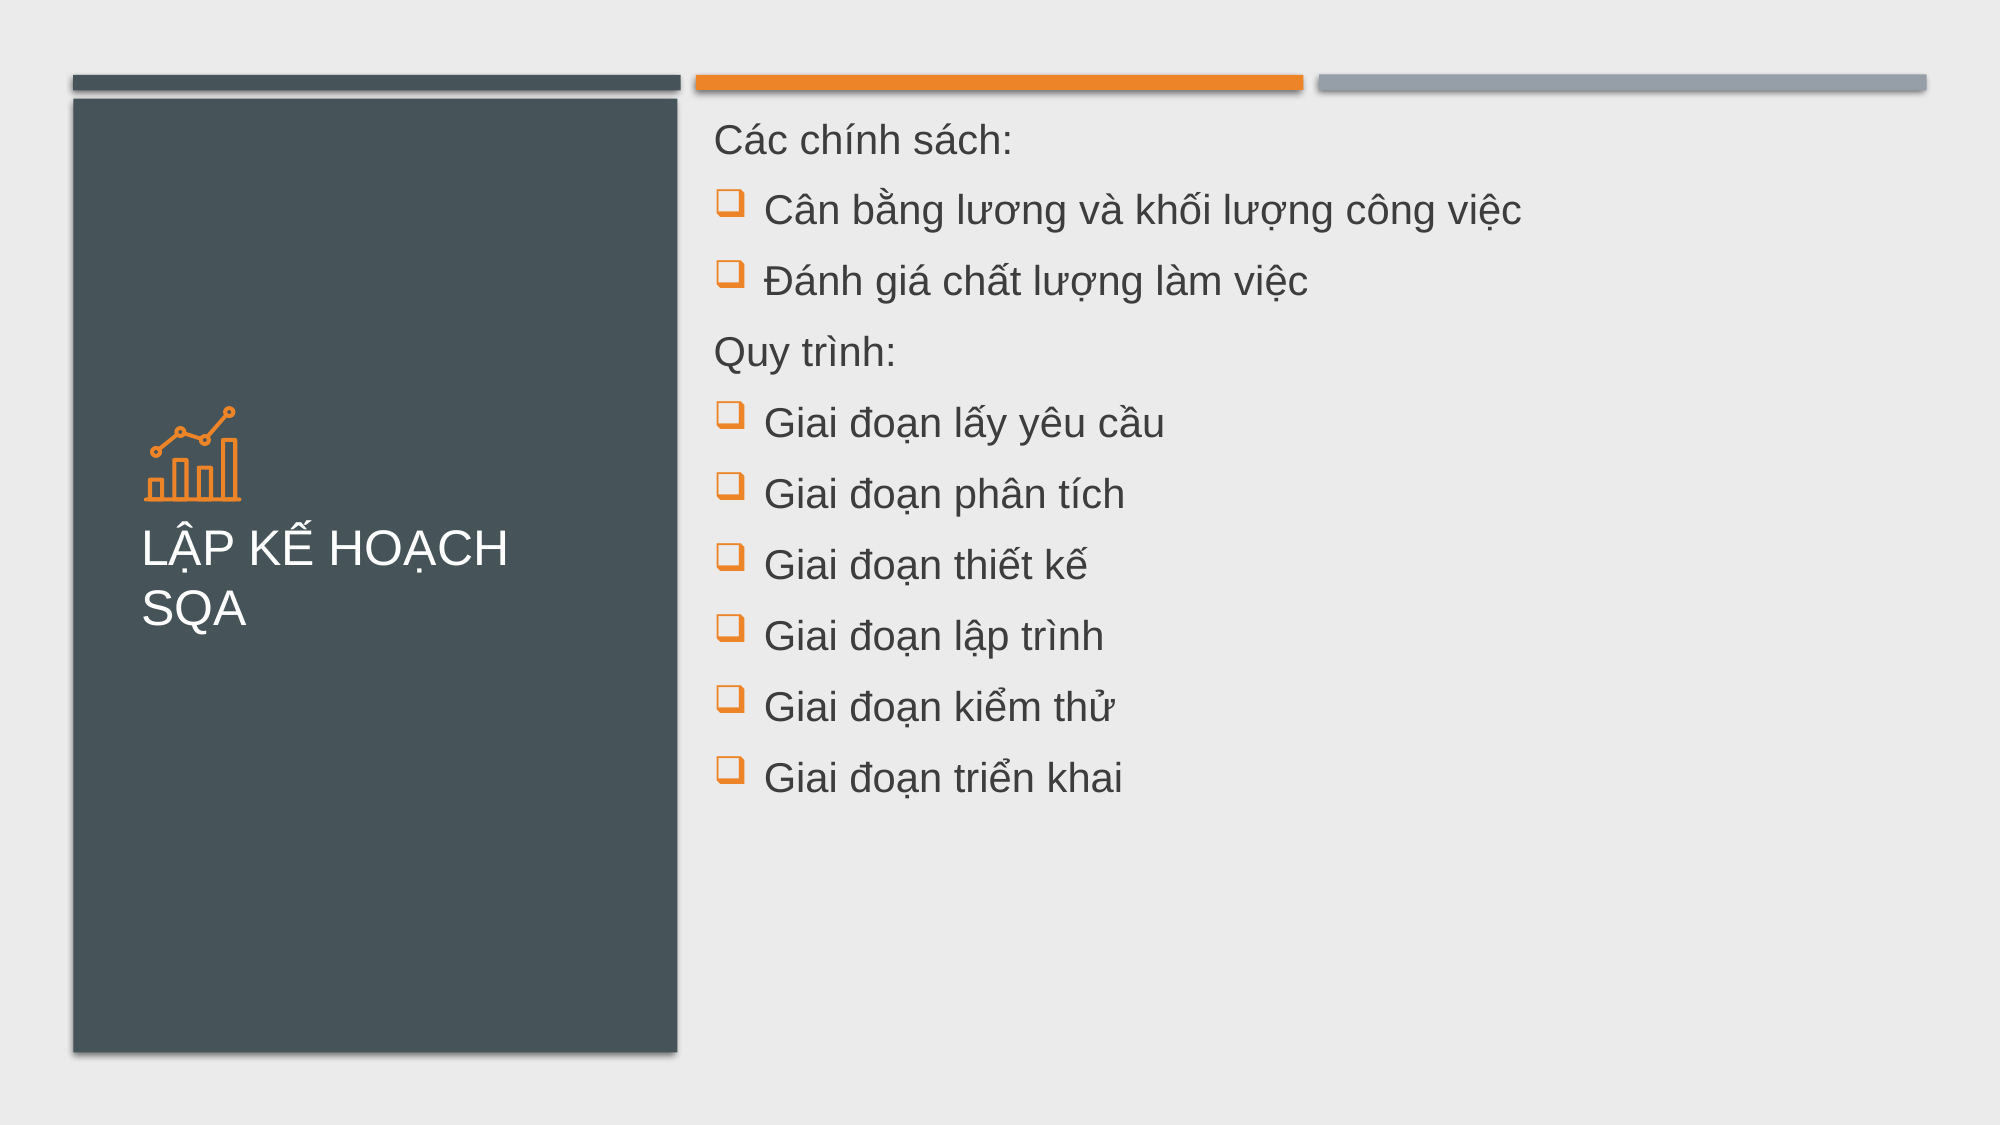

Các chính sách:
Cân bằng lương và khối lượng công việc
Đánh giá chất lượng làm việc
Quy trình:
Giai đoạn lấy yêu cầu
Giai đoạn phân tích
Giai đoạn thiết kế
Giai đoạn lập trình
Giai đoạn kiểm thử
Giai đoạn triển khai

# Lập kế hoạch sqa